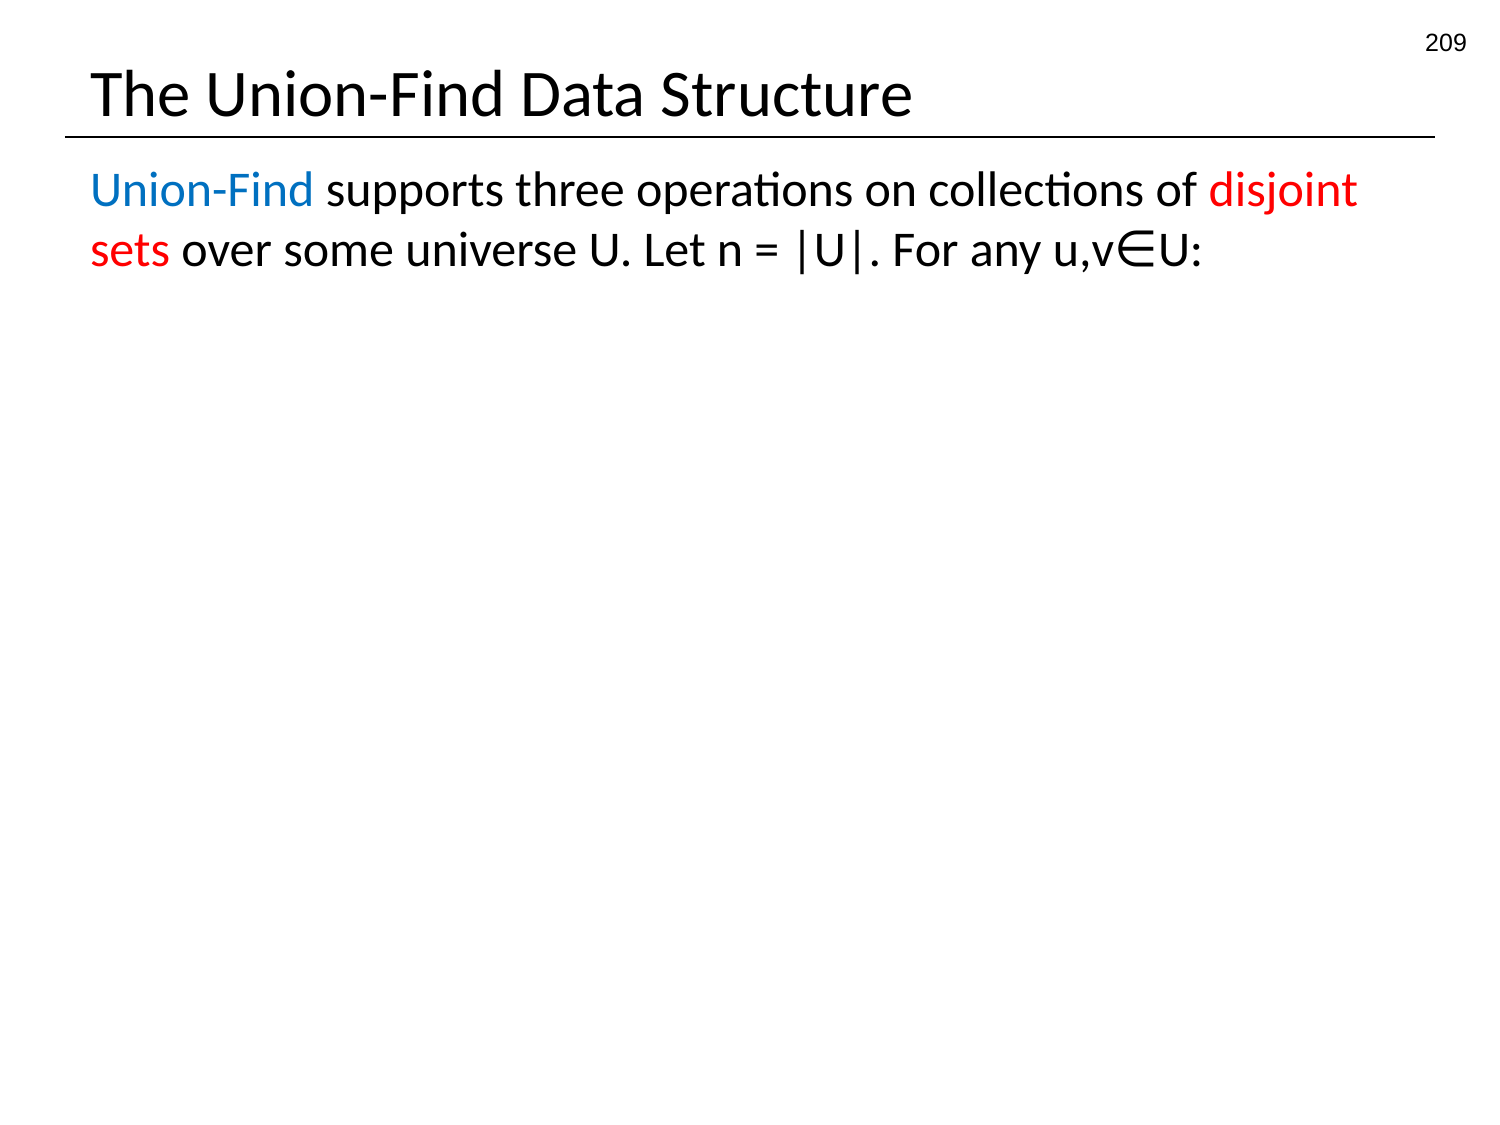

209
# The Union-Find Data Structure
Union-Find supports three operations on collections of disjoint sets over some universe U. Let n = |U|. For any u,v∈U: